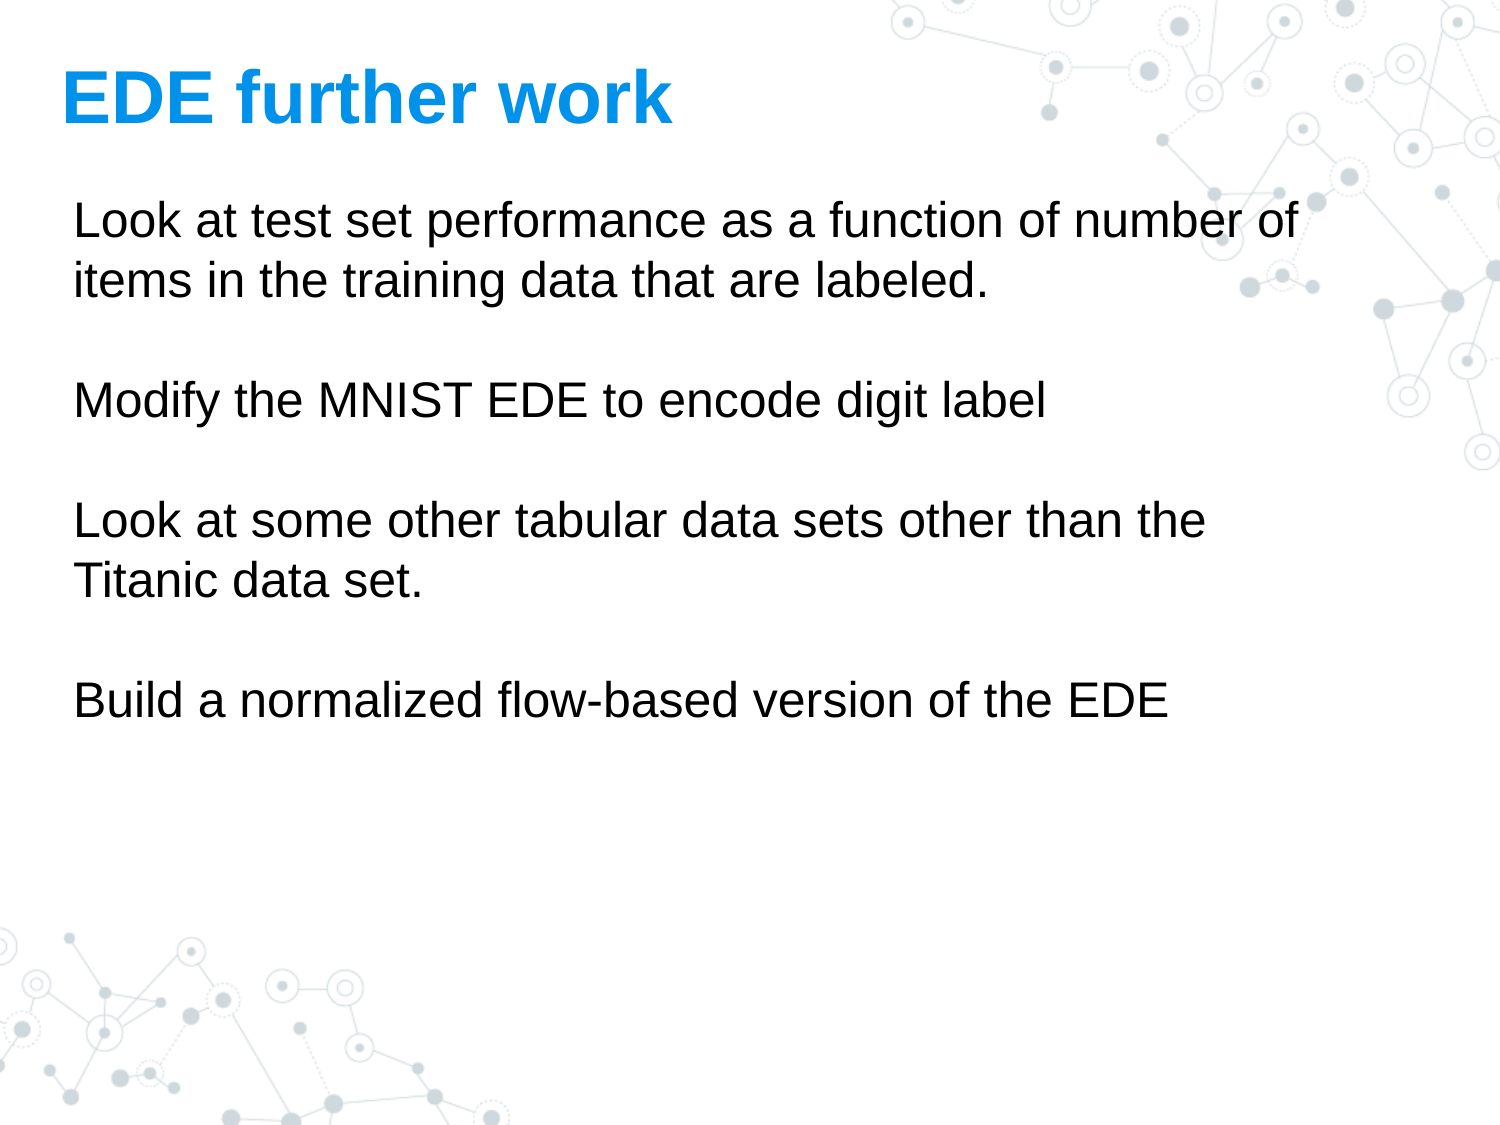

# EDE further work
Look at test set performance as a function of number of items in the training data that are labeled.

Modify the MNIST EDE to encode digit label

Look at some other tabular data sets other than the Titanic data set.

Build a normalized flow-based version of the EDE